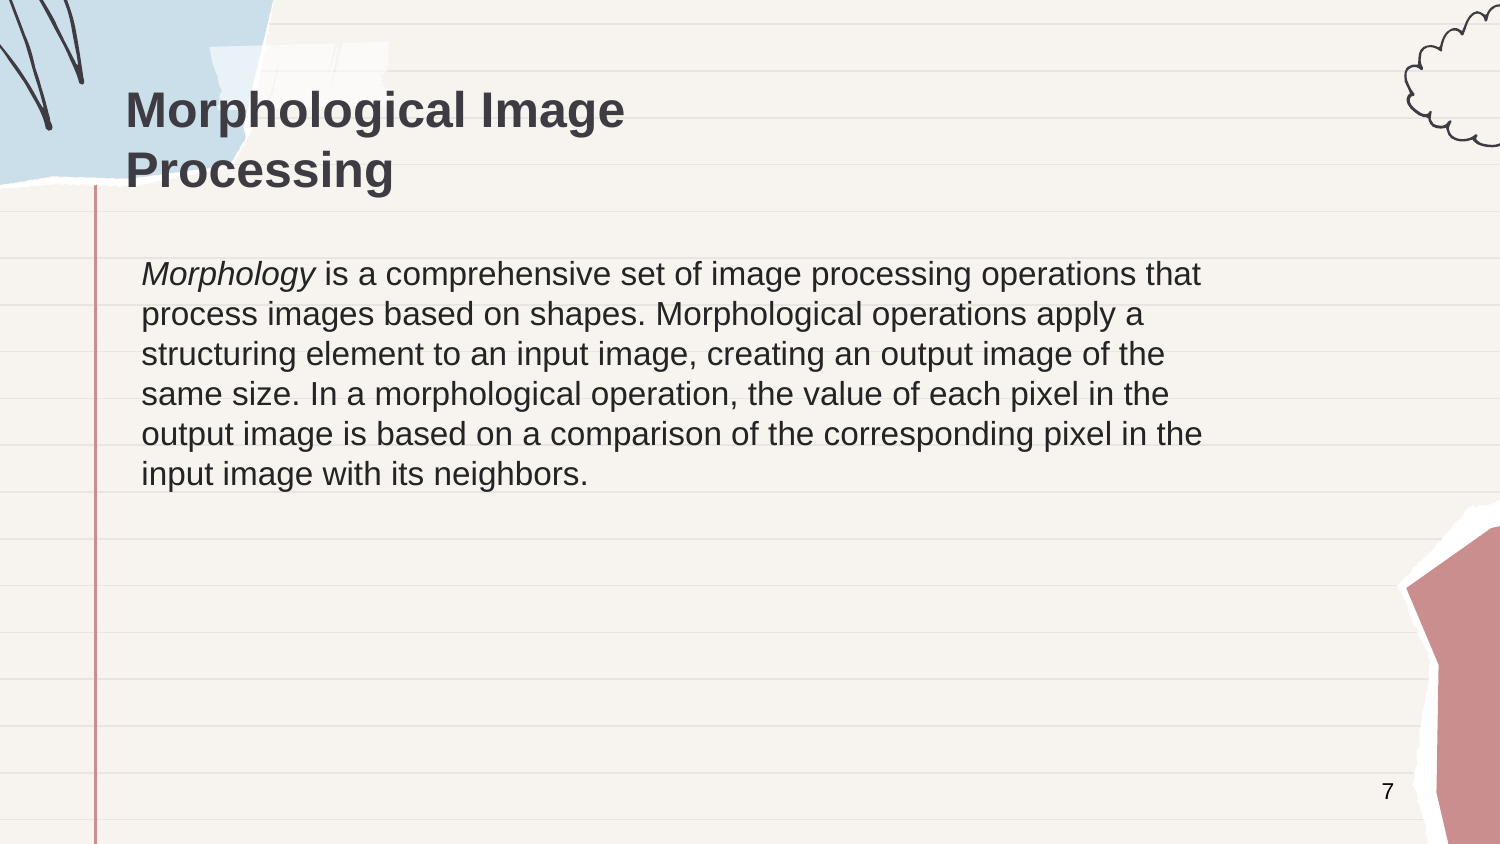

# Morphological Image Processing
Morphology is a comprehensive set of image processing operations that process images based on shapes. Morphological operations apply a structuring element to an input image, creating an output image of the same size. In a morphological operation, the value of each pixel in the output image is based on a comparison of the corresponding pixel in the input image with its neighbors.
7